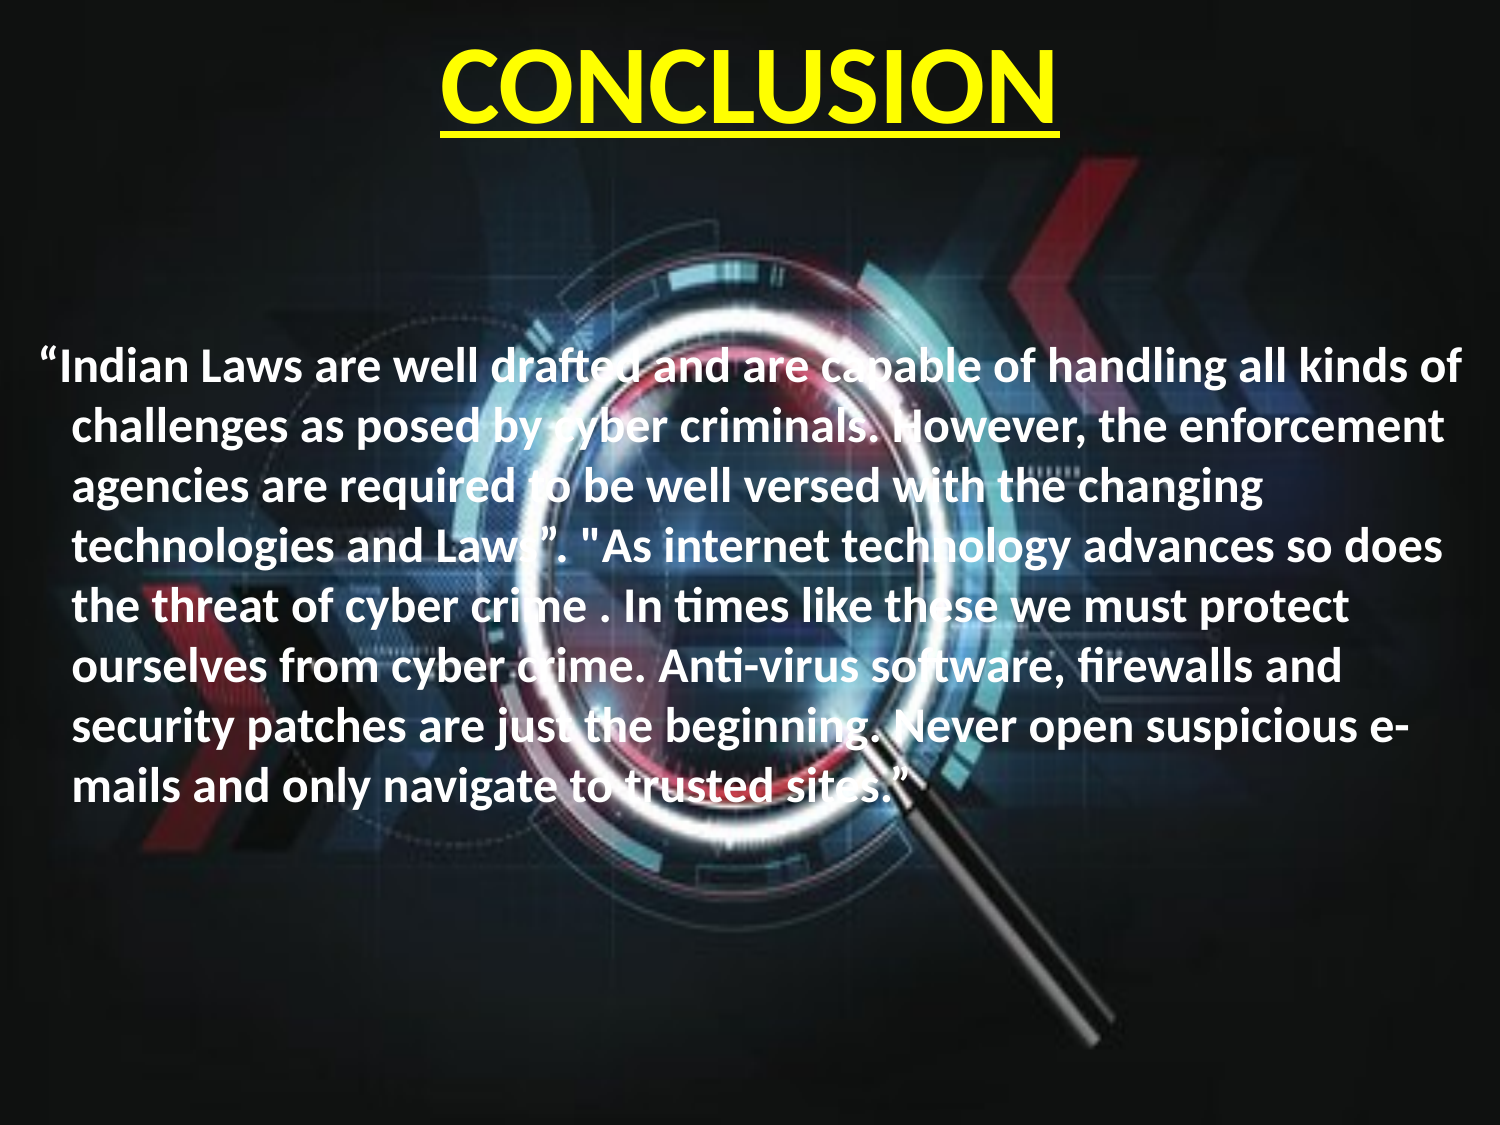

# CONCLUSION
  “Indian Laws are well drafted and are capable of handling all kinds of challenges as posed by cyber criminals. However, the enforcement agencies are required to be well versed with the changing technologies and Laws”. "As internet technology advances so does the threat of cyber crime . In times like these we must protect ourselves from cyber crime. Anti-virus software, firewalls and security patches are just the beginning. Never open suspicious e-mails and only navigate to trusted sites.”